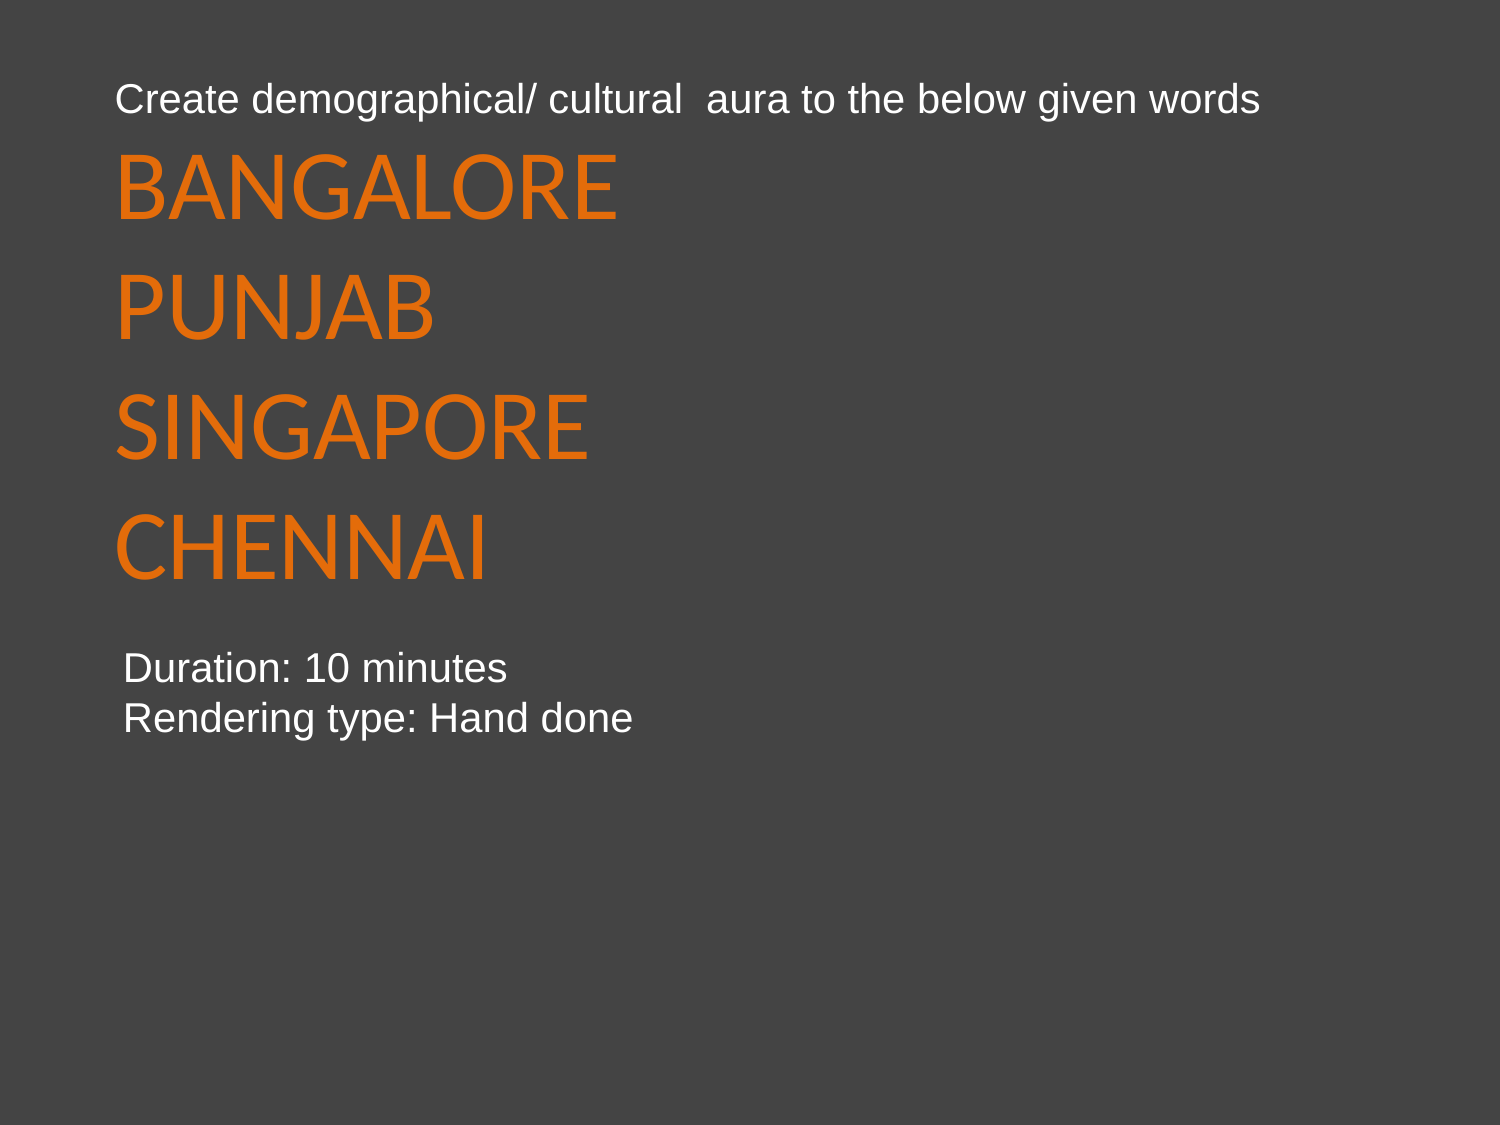

#
Create demographical/ cultural  aura to the below given words
BANGALORE
PUNJAB
SINGAPORE
CHENNAI

Duration: 10 minutes
Rendering type: Hand done